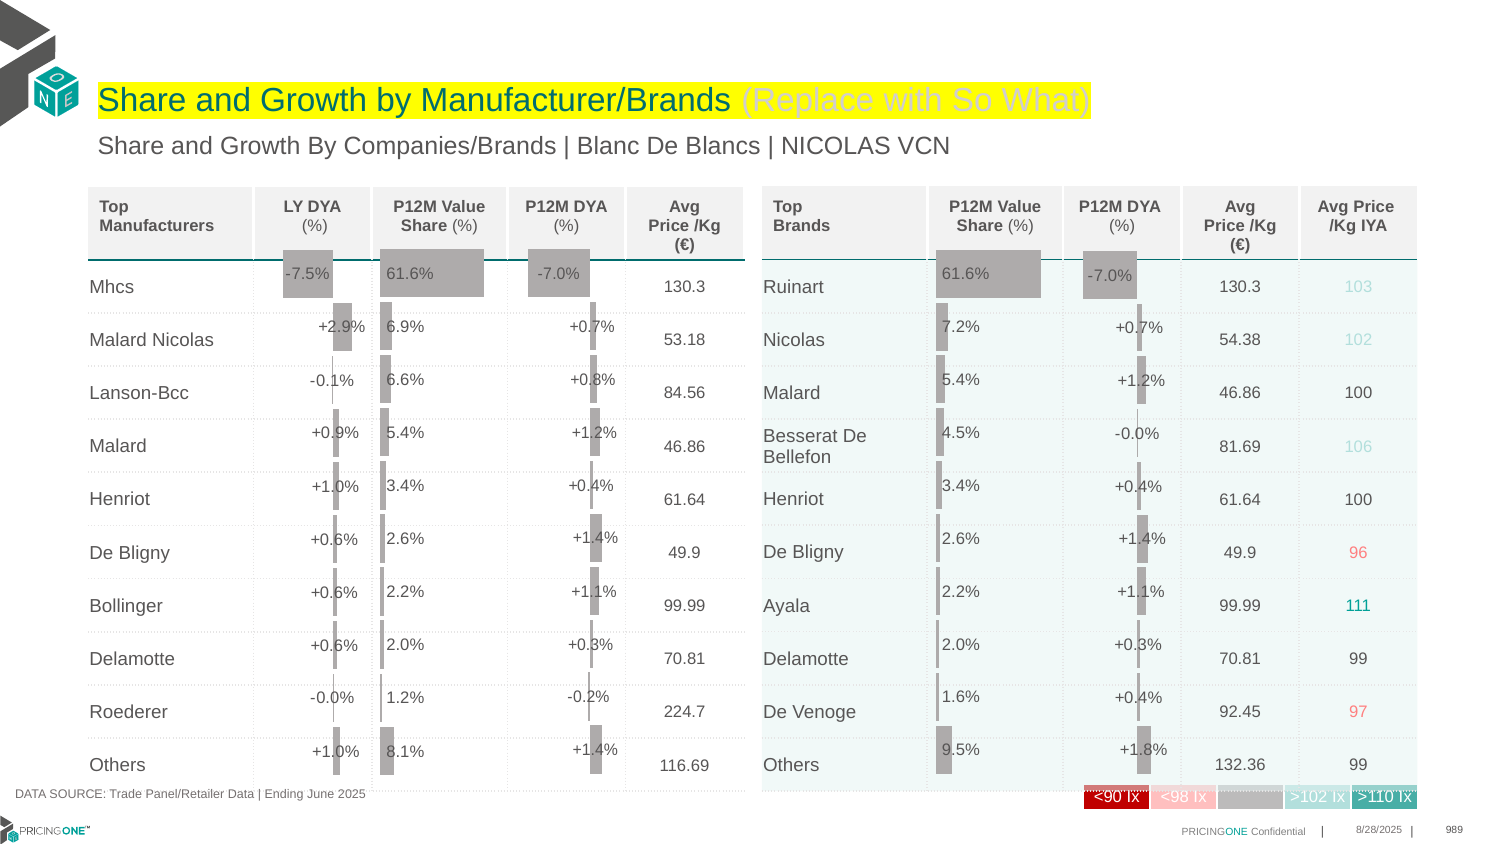

# Share and Growth by Manufacturer/Brands (Replace with So What)

Share and Growth By Companies/Brands | Blanc De Blancs | NICOLAS VCN
| Top Brands | P12M Value Share (%) | P12M DYA (%) | Avg Price /Kg (€) | Avg Price /Kg IYA |
| --- | --- | --- | --- | --- |
| Ruinart |  |  | 130.3 | 103 |
| Nicolas |  |  | 54.38 | 102 |
| Malard |  |  | 46.86 | 100 |
| Besserat De Bellefon |  |  | 81.69 | 106 |
| Henriot |  |  | 61.64 | 100 |
| De Bligny |  |  | 49.9 | 96 |
| Ayala |  |  | 99.99 | 111 |
| Delamotte |  |  | 70.81 | 99 |
| De Venoge |  |  | 92.45 | 97 |
| Others |  |  | 132.36 | 99 |
| Top Manufacturers | LY DYA (%) | P12M Value Share (%) | P12M DYA (%) | Avg Price /Kg (€) |
| --- | --- | --- | --- | --- |
| Mhcs |  |  |  | 130.3 |
| Malard Nicolas |  |  |  | 53.18 |
| Lanson-Bcc |  |  |  | 84.56 |
| Malard |  |  |  | 46.86 |
| Henriot |  |  |  | 61.64 |
| De Bligny |  |  |  | 49.9 |
| Bollinger |  |  |  | 99.99 |
| Delamotte |  |  |  | 70.81 |
| Roederer |  |  |  | 224.7 |
| Others |  |  |  | 116.69 |

### Chart

| Category | Share DYA P12M |
|---|---|
| None | -0.06979568933059688 |

### Chart

| Category | Value Share P12M |
|---|---|
| None | 0.6161043657263611 |

### Chart

| Category | Share DYA LY |
|---|---|
| None | -0.07483647687515804 |

### Chart

| Category | Value Share |
|---|---|
| None | 0.6161043657263611 |

### Chart

| Category | Share DYA |
|---|---|
| None | -0.06979568933059688 |
DATA SOURCE: Trade Panel/Retailer Data | Ending June 2025
| <90 Ix | <98 Ix |  | >102 Ix | >110 Ix |
| --- | --- | --- | --- | --- |

8/28/2025
989